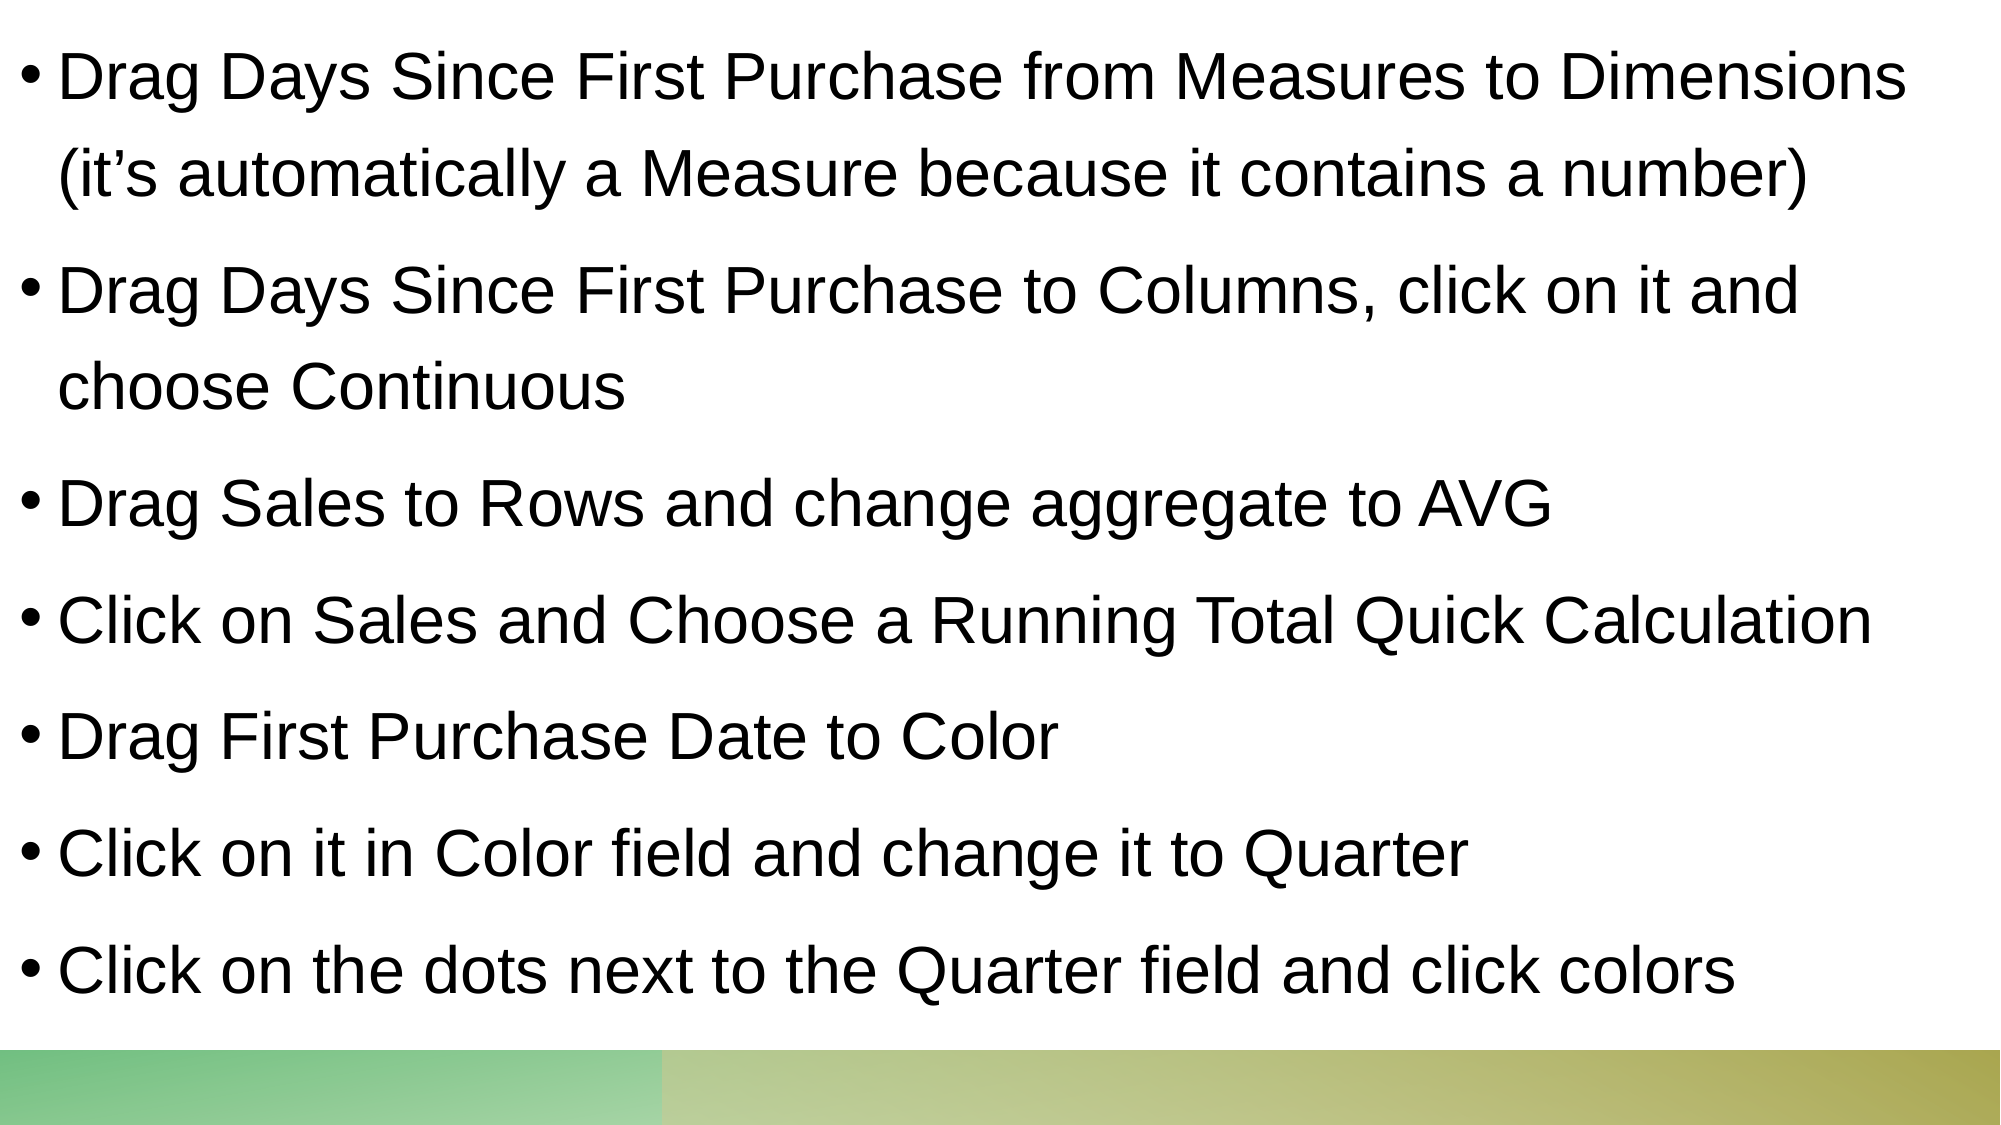

Drag Days Since First Purchase from Measures to Dimensions (it’s automatically a Measure because it contains a number)
Drag Days Since First Purchase to Columns, click on it and choose Continuous
Drag Sales to Rows and change aggregate to AVG
Click on Sales and Choose a Running Total Quick Calculation
Drag First Purchase Date to Color
Click on it in Color field and change it to Quarter
Click on the dots next to the Quarter field and click colors